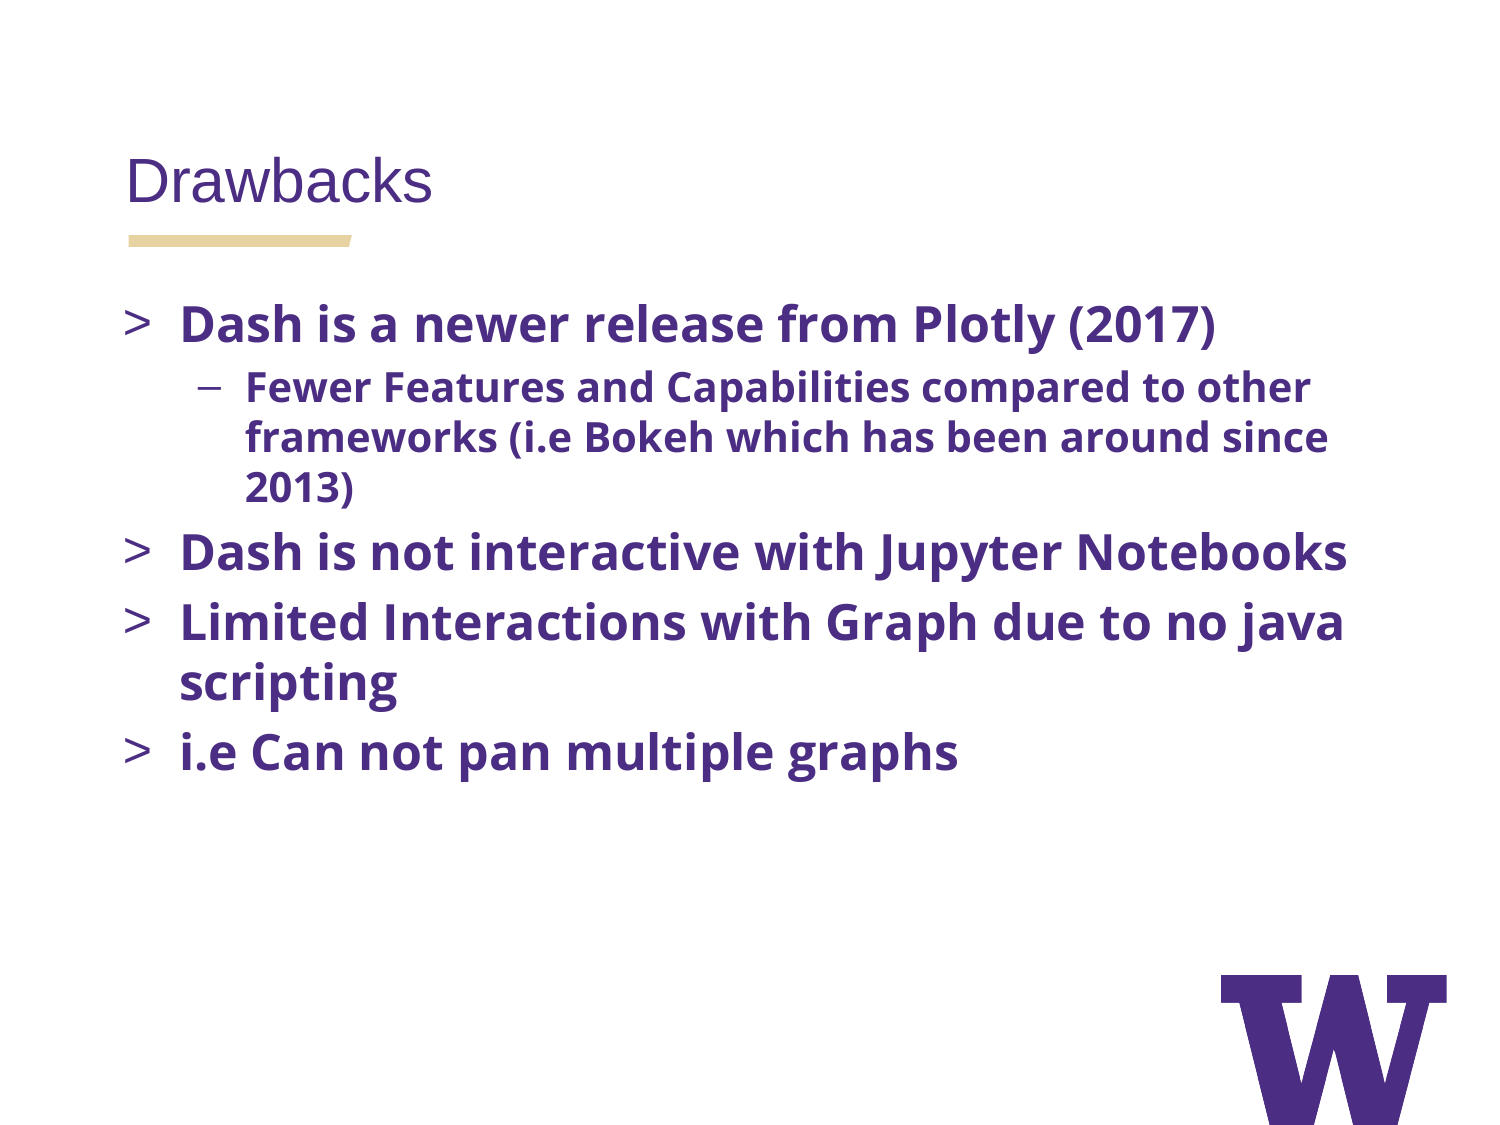

Drawbacks
Dash is a newer release from Plotly (2017)
Fewer Features and Capabilities compared to other frameworks (i.e Bokeh which has been around since 2013)
Dash is not interactive with Jupyter Notebooks
Limited Interactions with Graph due to no java scripting
i.e Can not pan multiple graphs